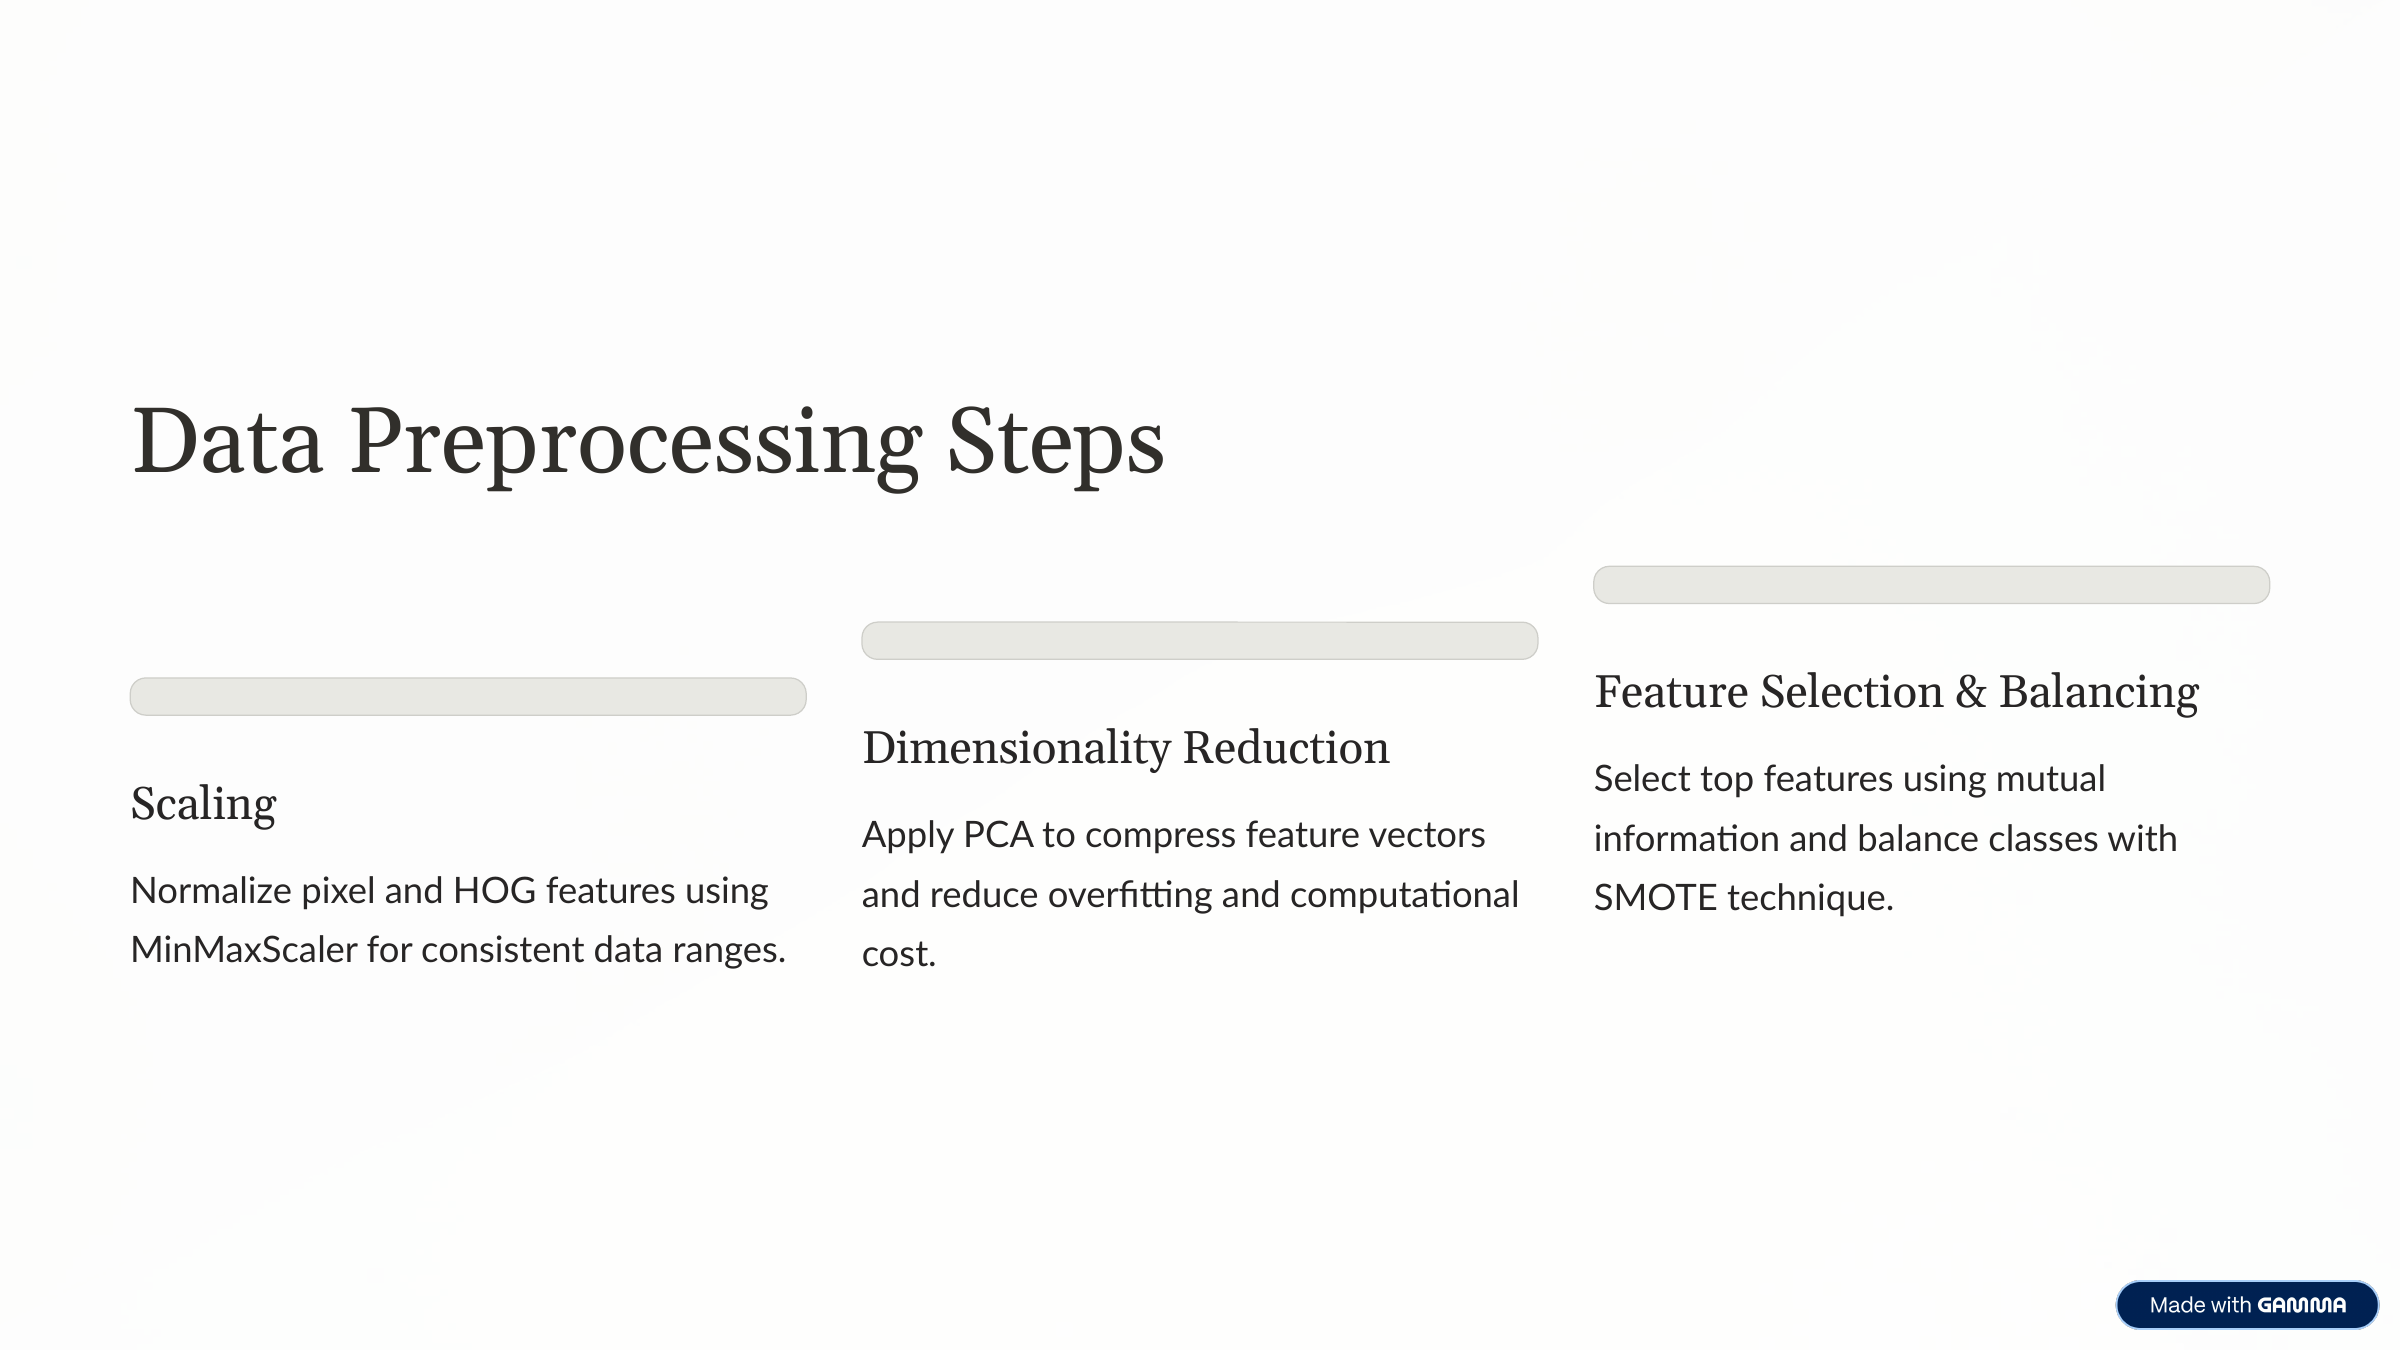

Data Preprocessing Steps

Feature Selection & Balancing

Dimensionality Reduction
Select top features using mutual information and balance classes with SMOTE technique.
Scaling
Apply PCA to compress feature vectors and reduce overfitting and computational cost.
Normalize pixel and HOG features using MinMaxScaler for consistent data ranges.